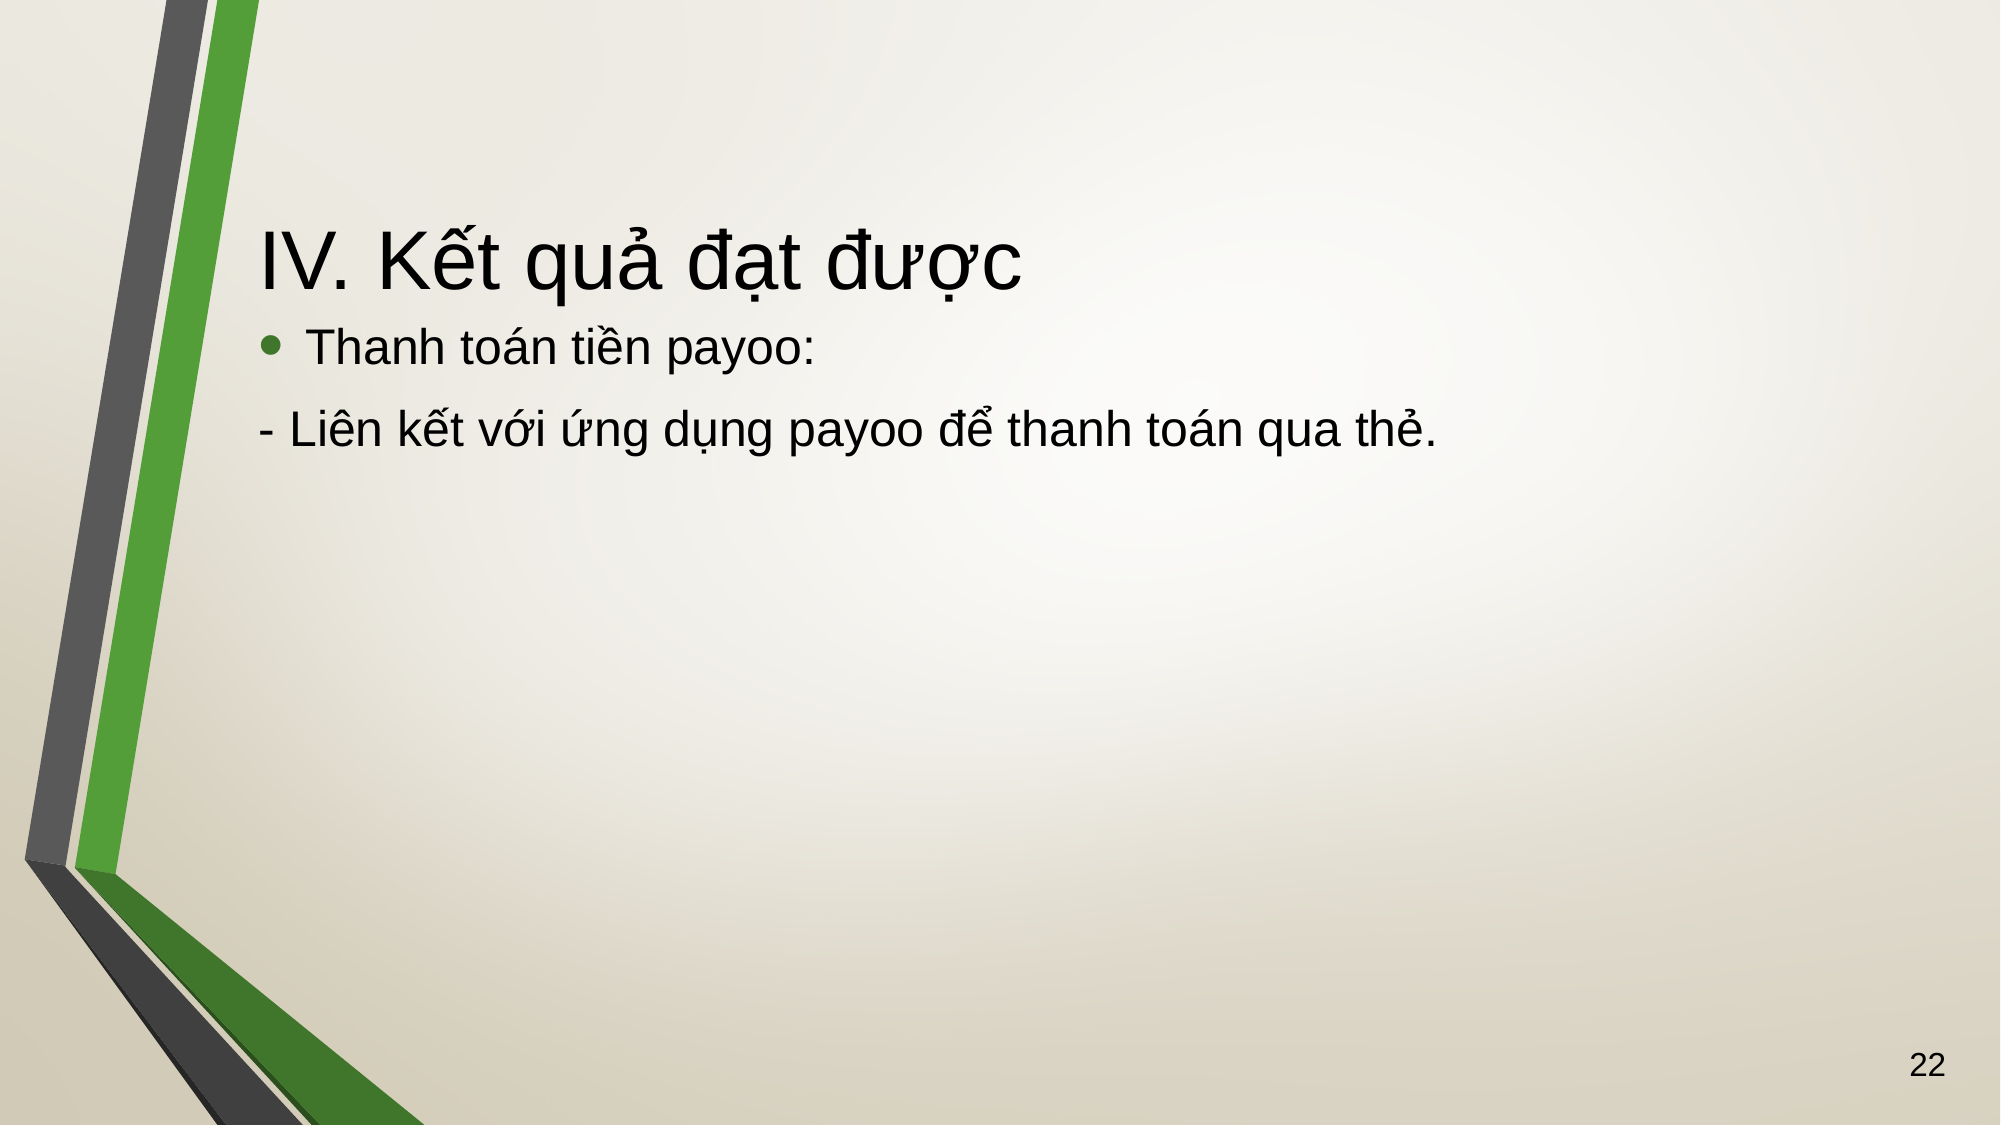

# IV. Kết quả đạt được
Thanh toán tiền payoo:
- Liên kết với ứng dụng payoo để thanh toán qua thẻ.
22